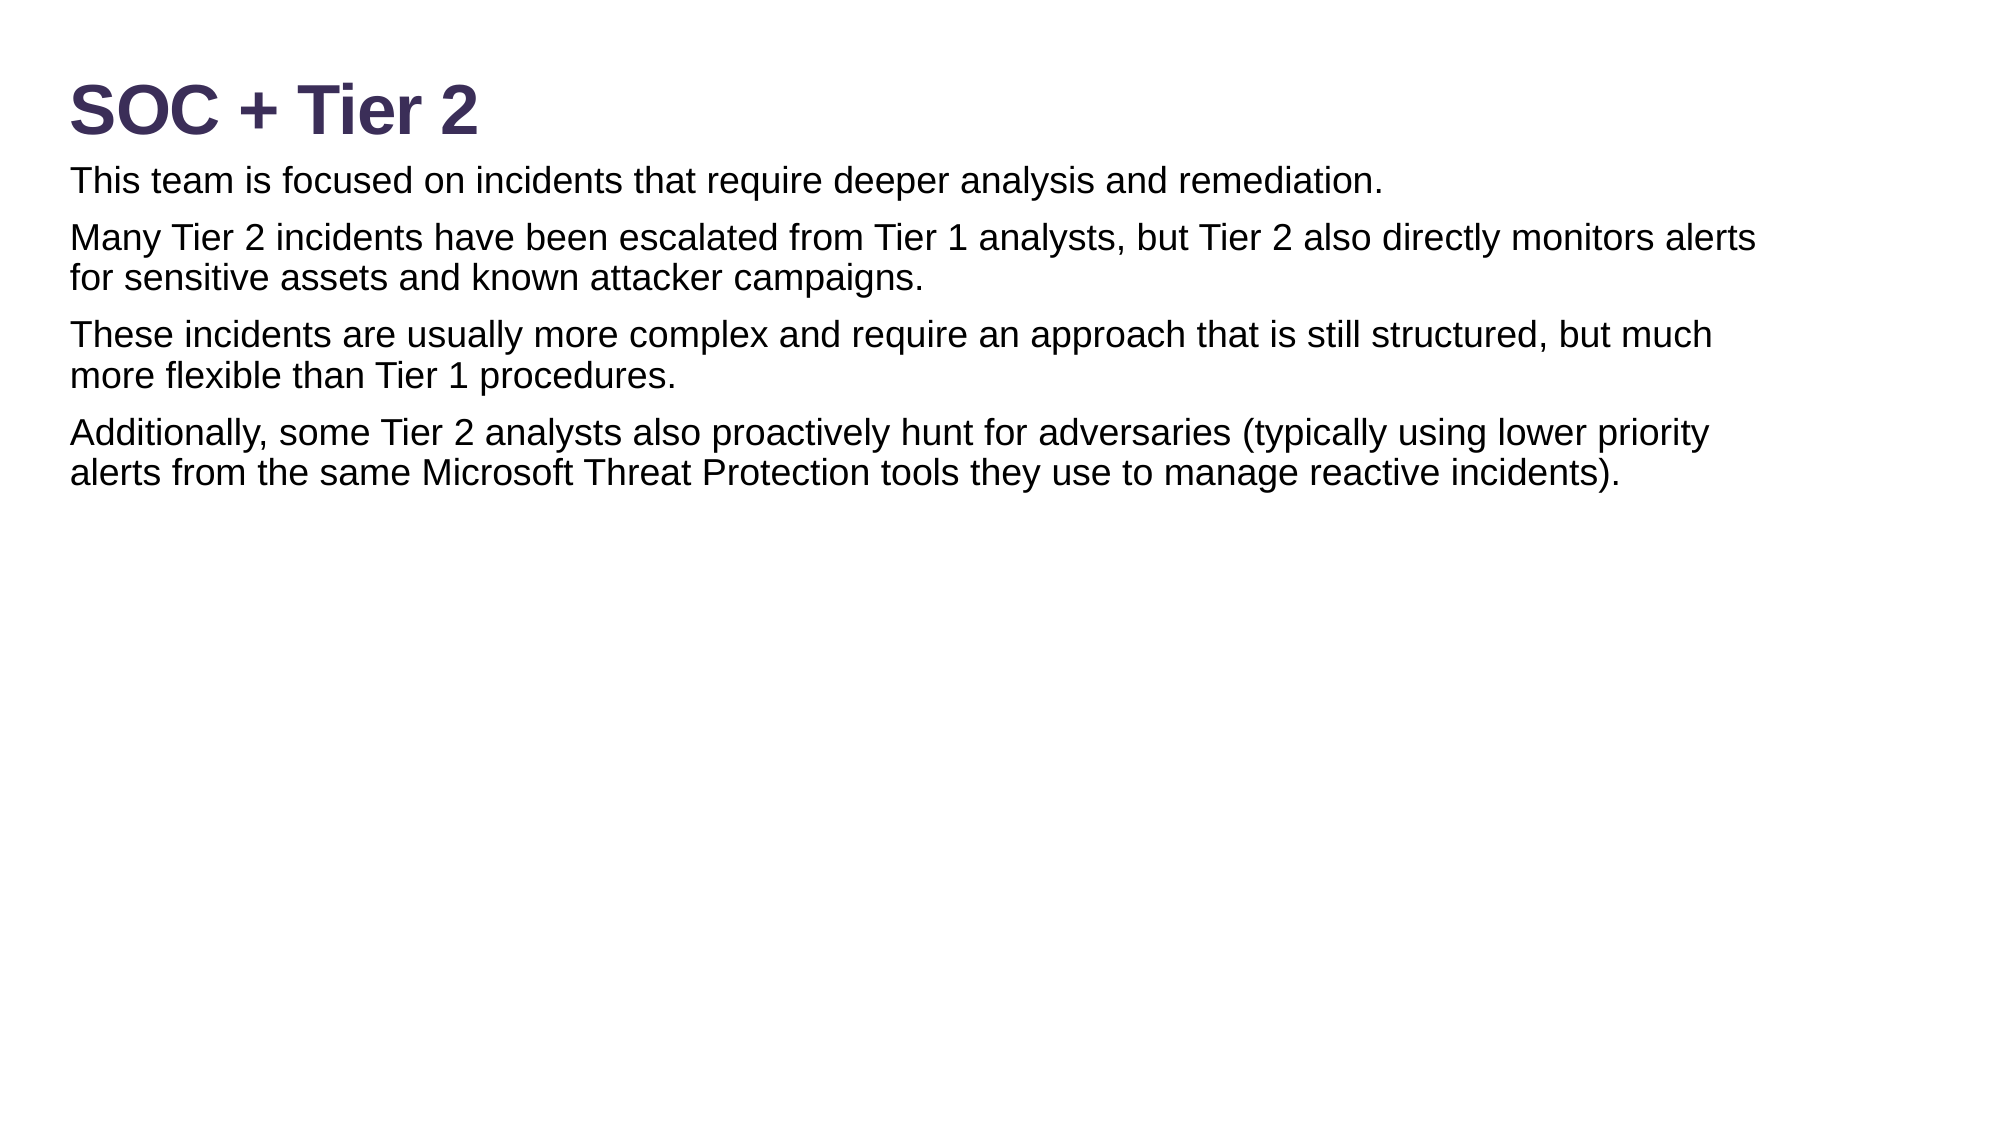

# SOC + Tier 2
This team is focused on incidents that require deeper analysis and remediation.
Many Tier 2 incidents have been escalated from Tier 1 analysts, but Tier 2 also directly monitors alerts for sensitive assets and known attacker campaigns.
These incidents are usually more complex and require an approach that is still structured, but much more flexible than Tier 1 procedures.
Additionally, some Tier 2 analysts also proactively hunt for adversaries (typically using lower priority alerts from the same Microsoft Threat Protection tools they use to manage reactive incidents).